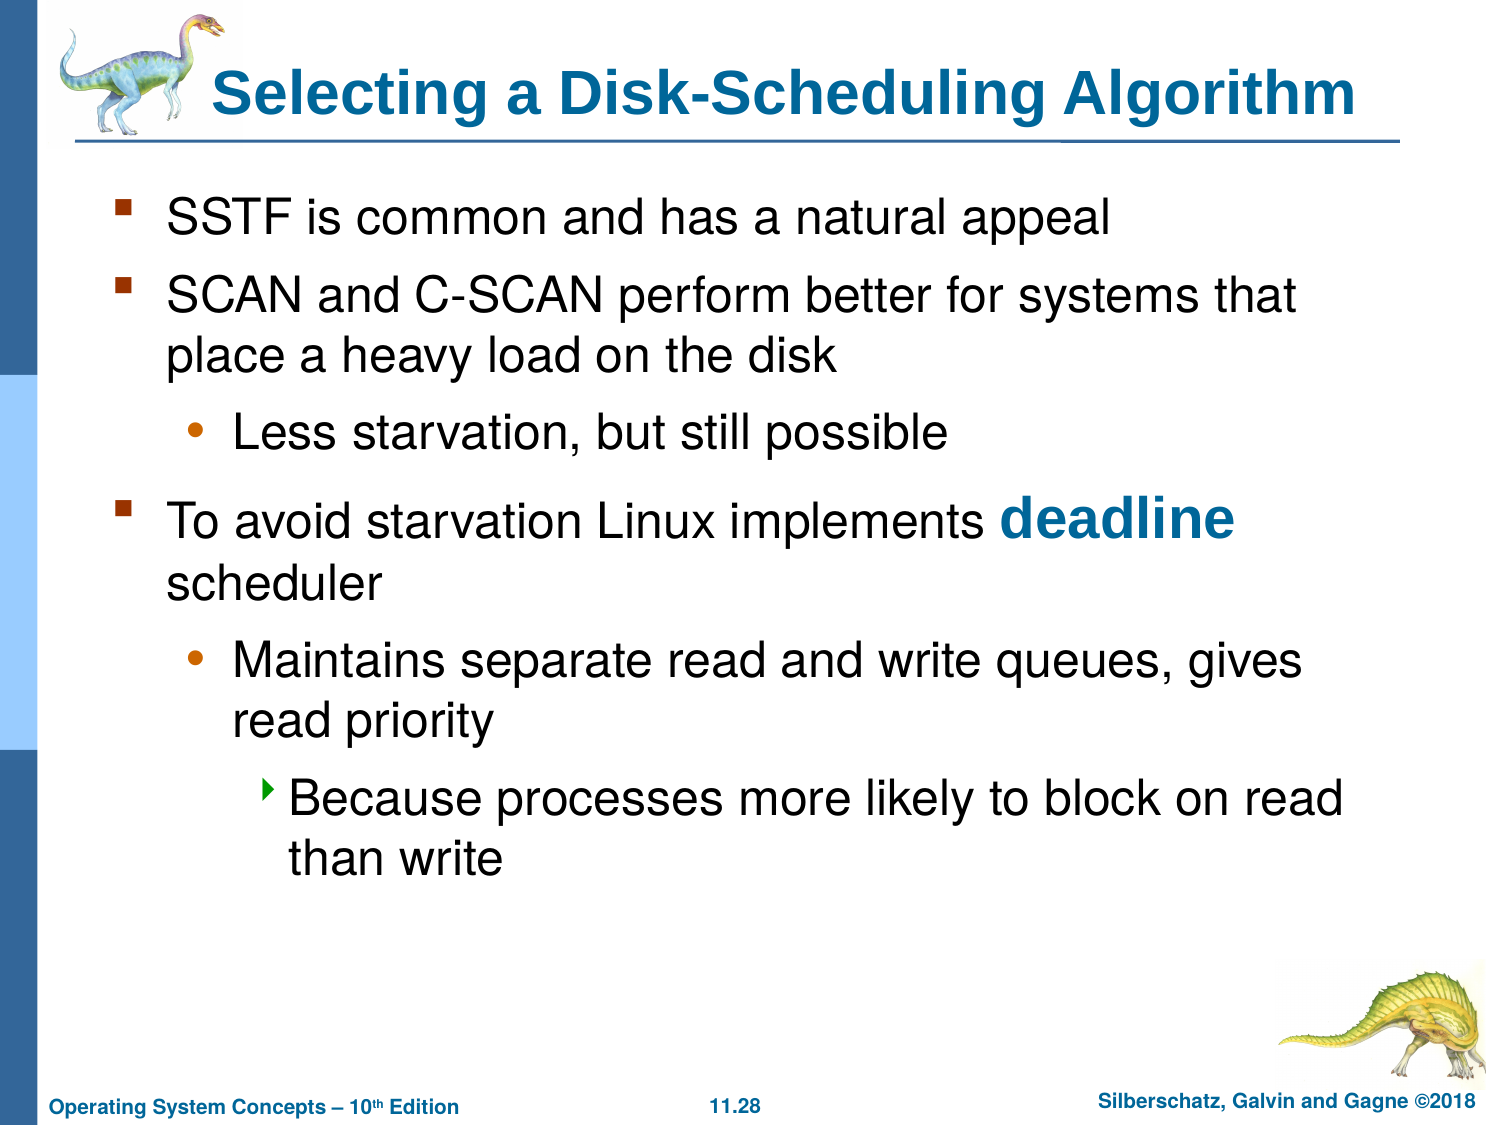

# Selecting a Disk-Scheduling Algorithm
SSTF is common and has a natural appeal
SCAN and C-SCAN perform better for systems that place a heavy load on the disk
Less starvation, but still possible
To avoid starvation Linux implements deadline scheduler
Maintains separate read and write queues, gives read priority
Because processes more likely to block on read than write